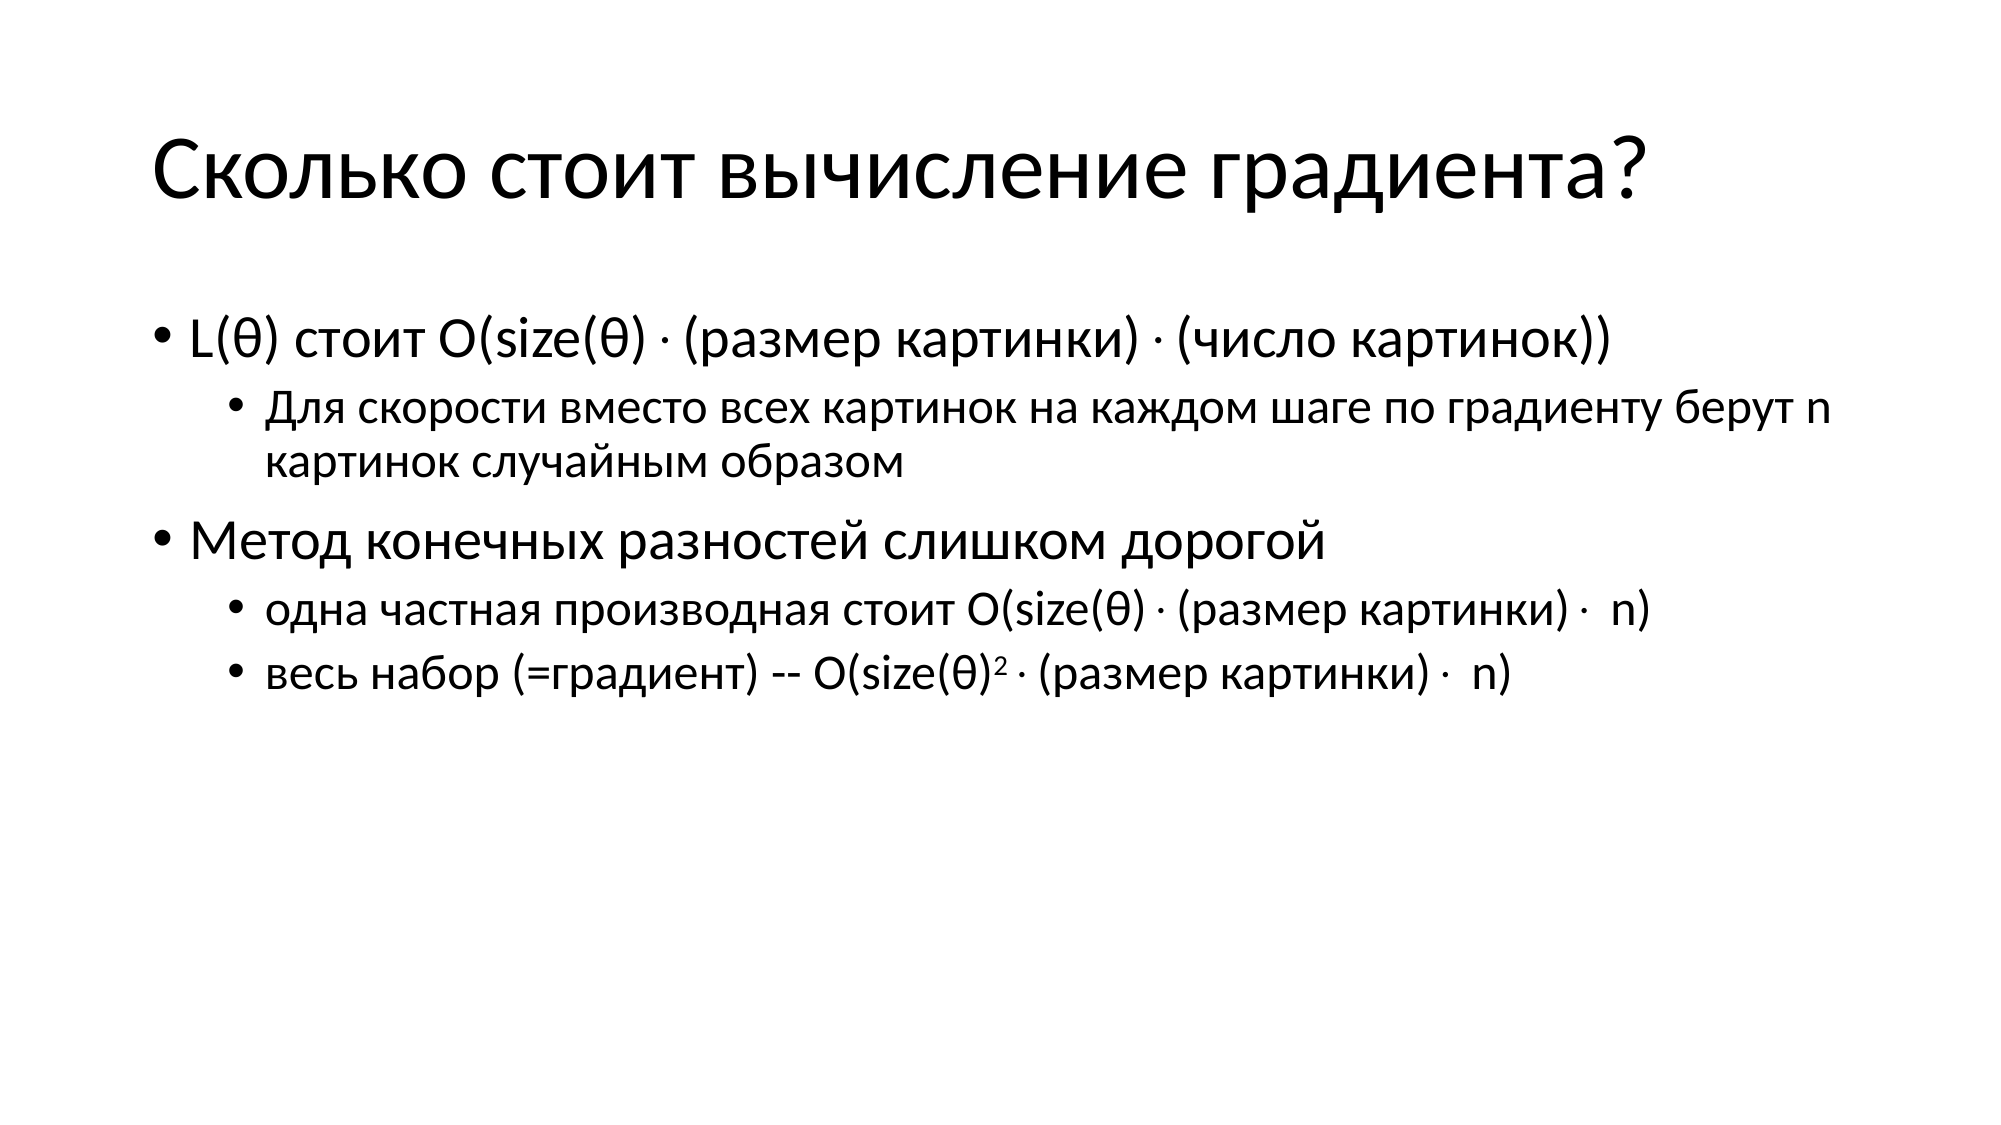

# Сколько стоит вычисление градиента?
L(θ) стоит O(size(θ)⋅(размер картинки)⋅(число картинок))
Для скорости вместо всех картинок на каждом шаге по градиенту берут n картинок случайным образом
Метод конечных разностей слишком дорогой
одна частная производная стоит O(size(θ)⋅(размер картинки)⋅ n)
весь набор (=градиент) -- O(size(θ)2⋅(размер картинки)⋅ n)
size(θ) ~ 100M чисел, (размер картинки) ~ 10K пикселей, n ~ 10 штук ==> порядка 1021 операций с плавающей точкой (flop)
топовые графические ускорители делают 1012--1014 flop/sec, 1 год = 3.15 ⋅ 106 секунд ==> шаг по градиенту один раз в 1021/1014/(3.15 ⋅ 106) = 3 года на одной карте